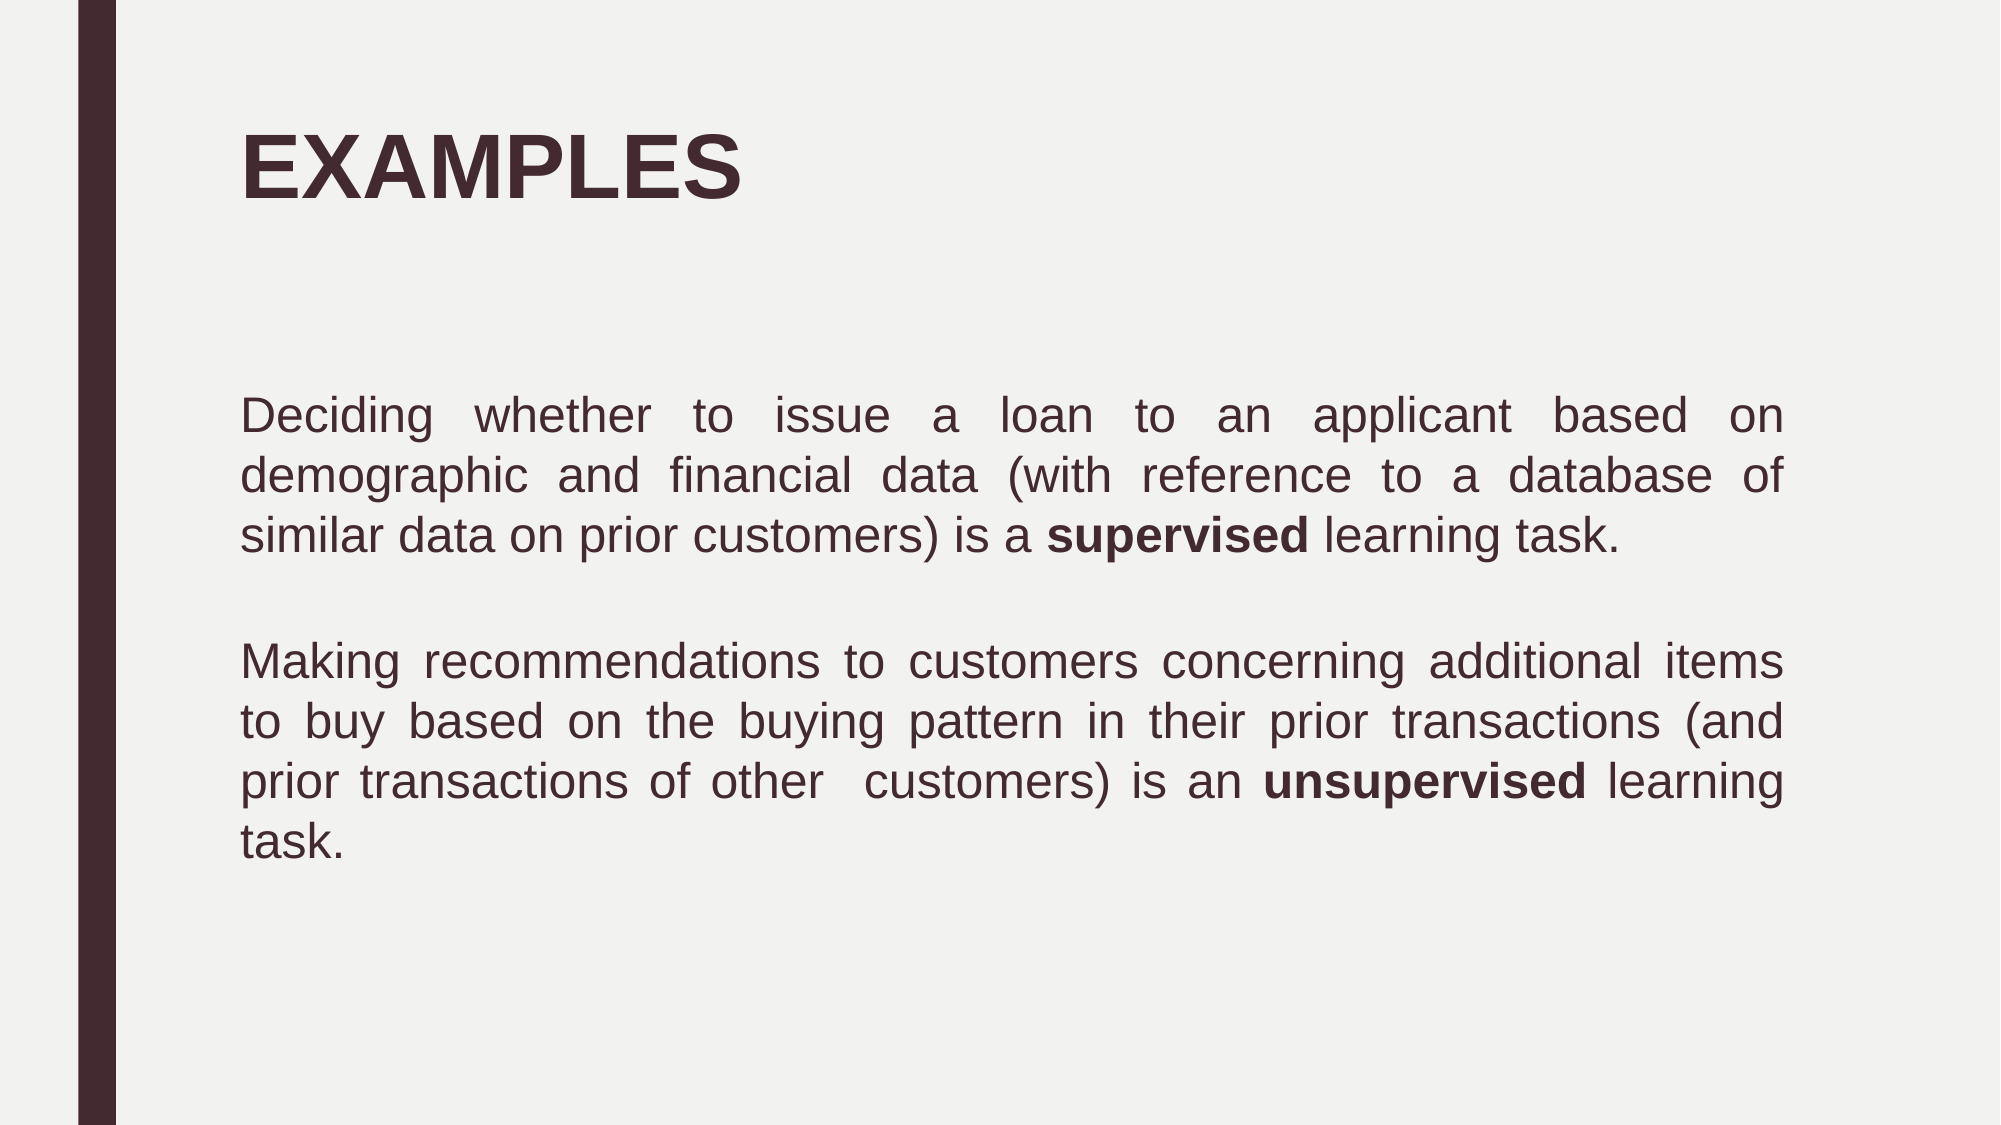

# EXAMPLES
Deciding whether to issue a loan to an applicant based on demographic and financial data (with reference to a database of similar data on prior customers) is a supervised learning task.

Making recommendations to customers concerning additional items to buy based on the buying pattern in their prior transactions (and prior transactions of other  customers) is an unsupervised learning task.